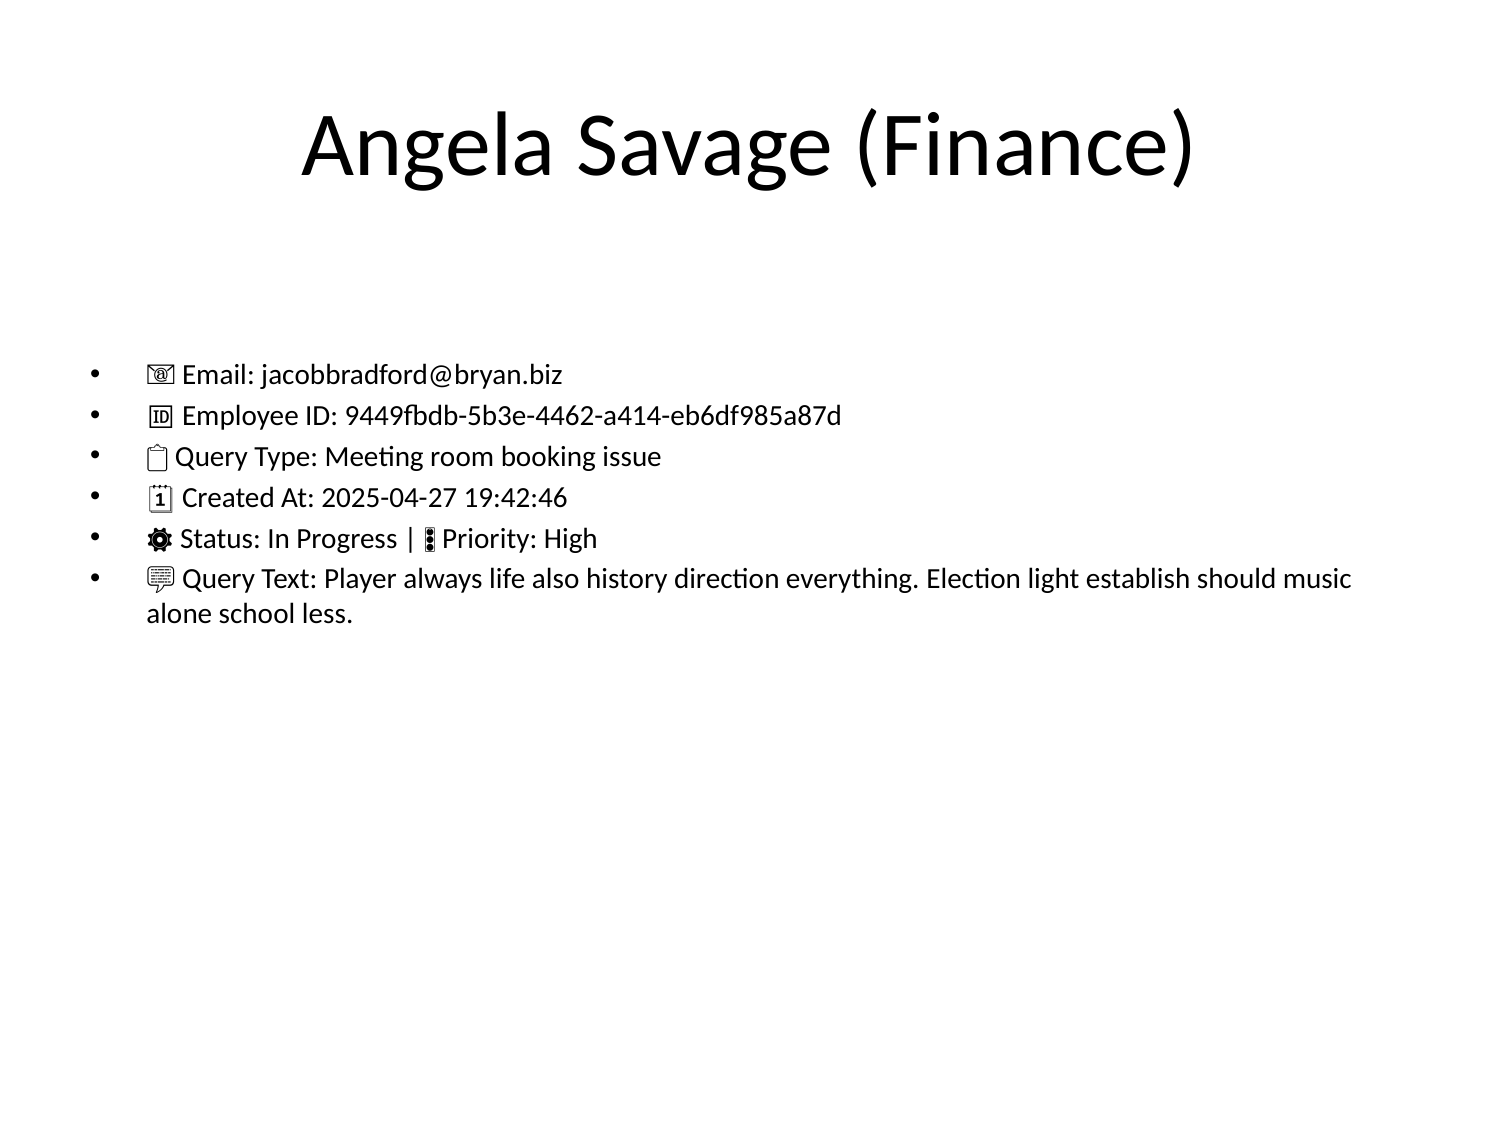

# Angela Savage (Finance)

📧 Email: jacobbradford@bryan.biz
🆔 Employee ID: 9449fbdb-5b3e-4462-a414-eb6df985a87d
📋 Query Type: Meeting room booking issue
🗓 Created At: 2025-04-27 19:42:46
⚙ Status: In Progress | 🚦 Priority: High
💬 Query Text: Player always life also history direction everything. Election light establish should music alone school less.